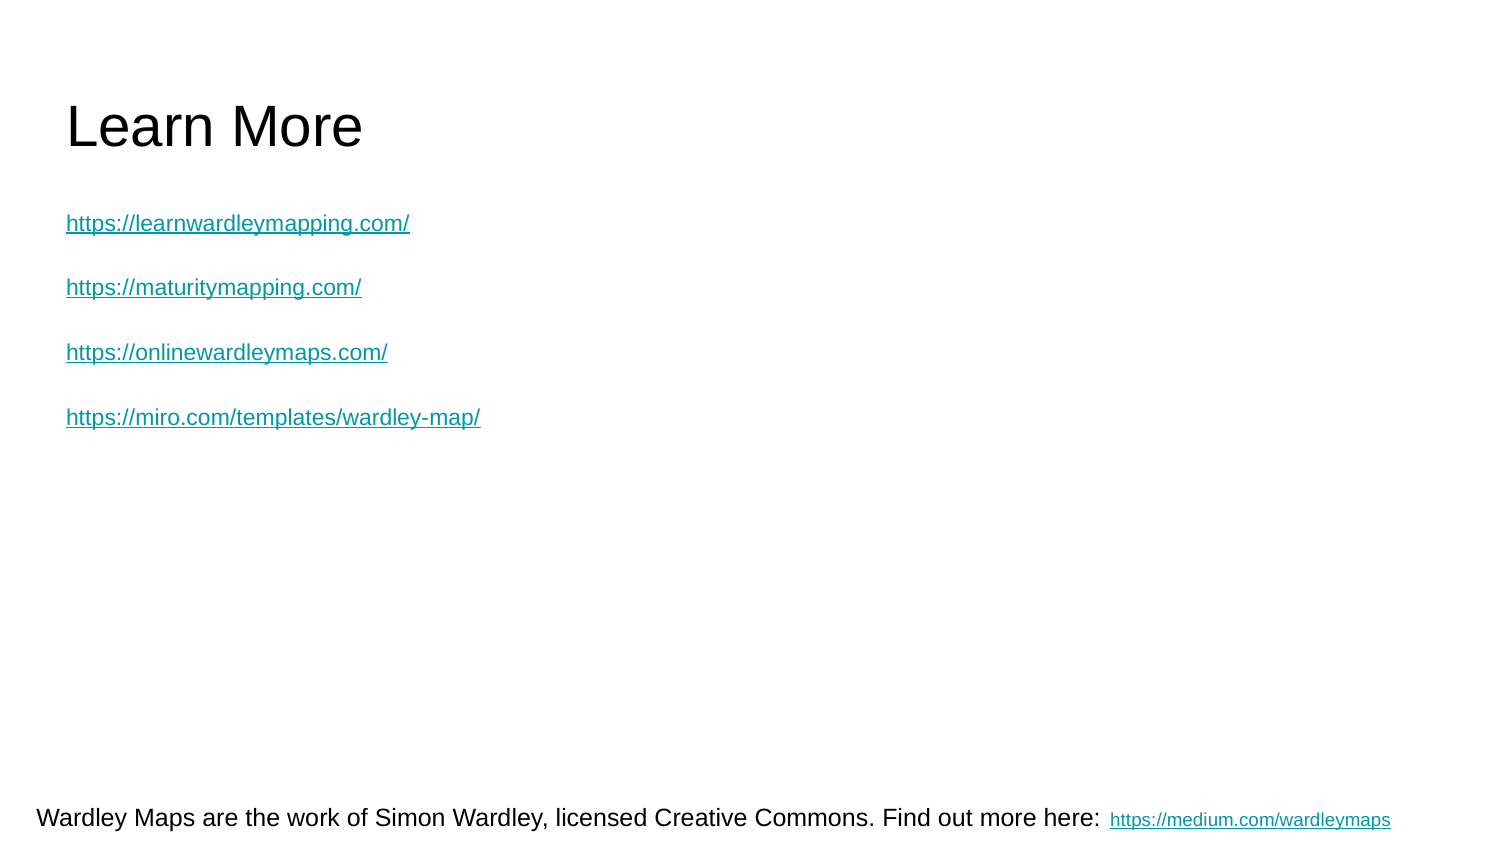

# Learn More
https://learnwardleymapping.com/
https://maturitymapping.com/
https://onlinewardleymaps.com/
https://miro.com/templates/wardley-map/